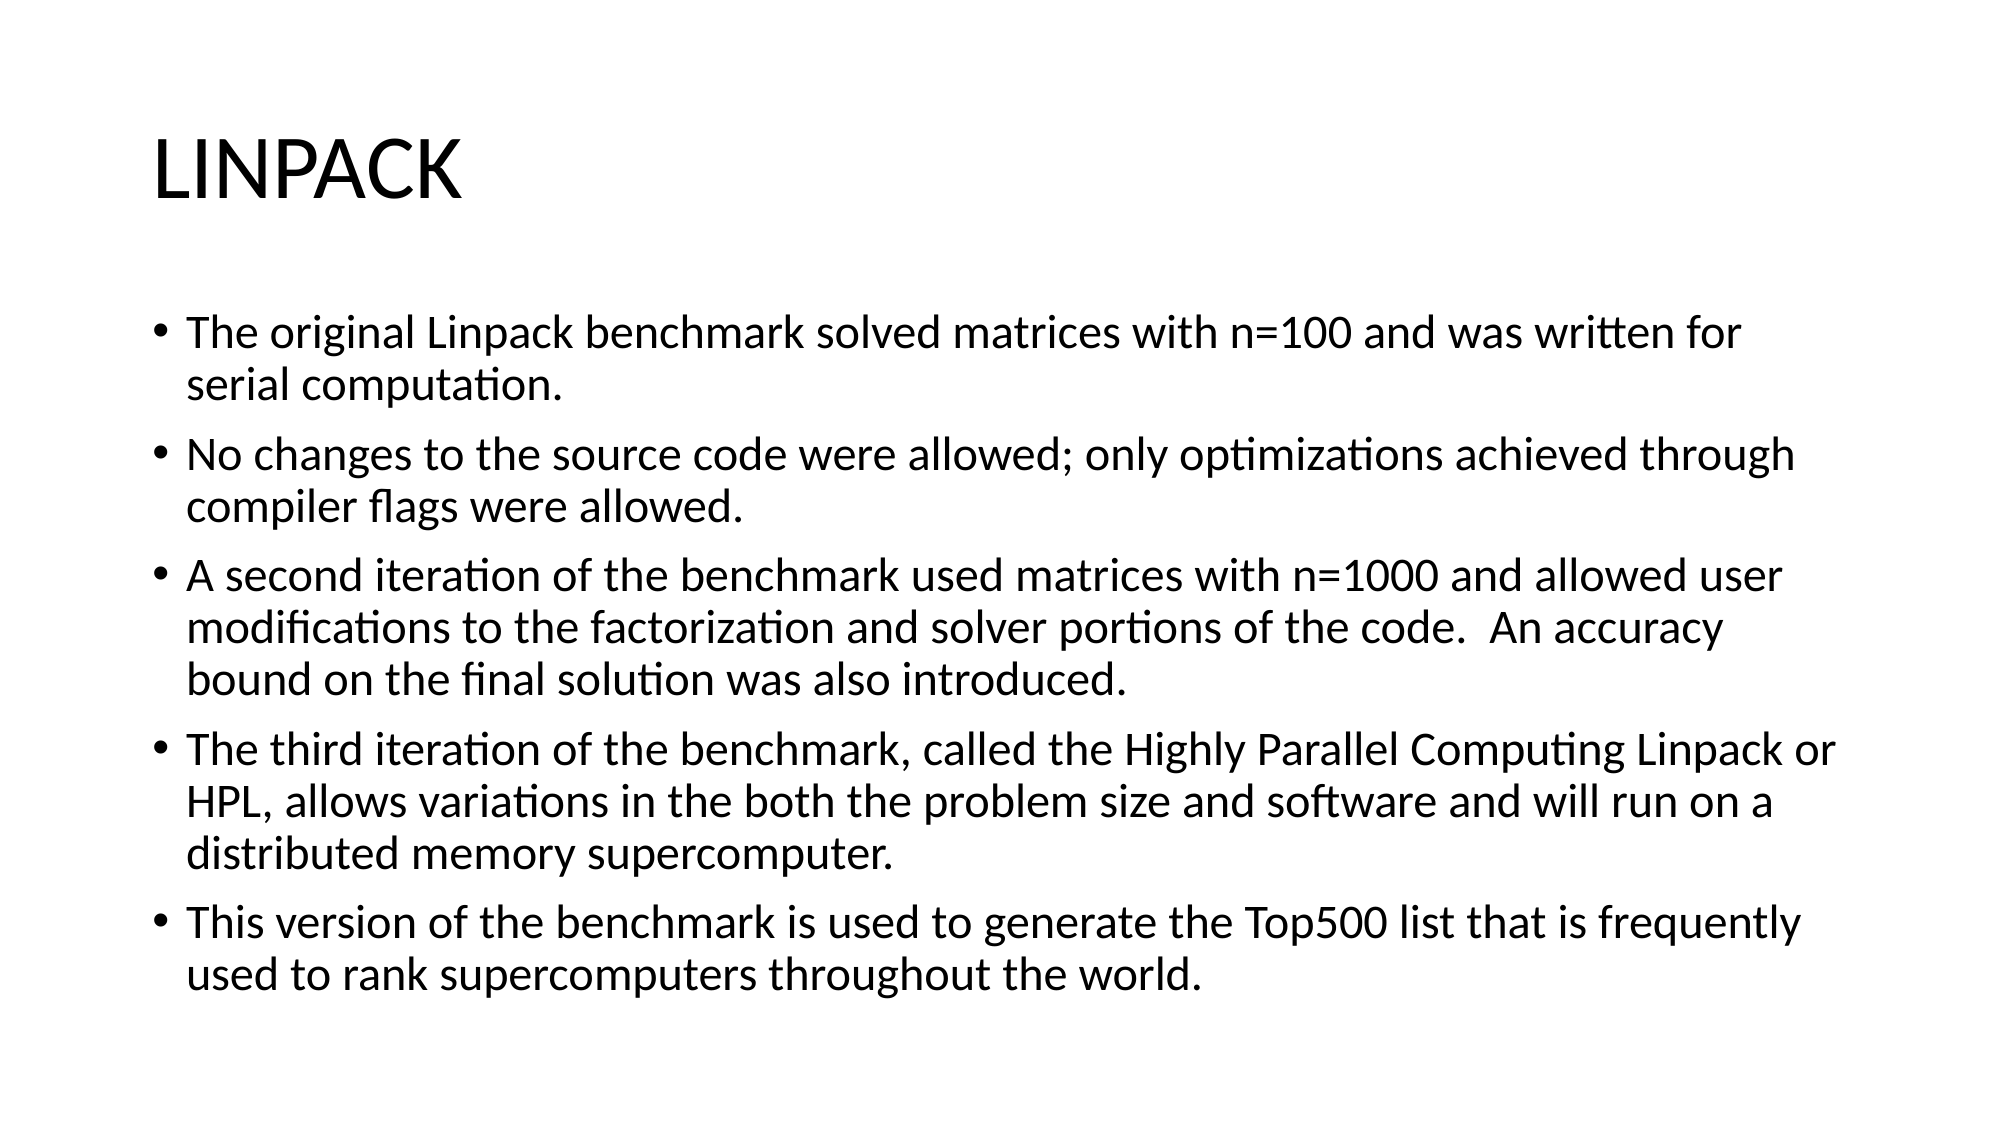

# LINPACK
The original Linpack benchmark solved matrices with n=100 and was written for serial computation.
No changes to the source code were allowed; only optimizations achieved through compiler flags were allowed.
A second iteration of the benchmark used matrices with n=1000 and allowed user modifications to the factorization and solver portions of the code.  An accuracy bound on the final solution was also introduced.
The third iteration of the benchmark, called the Highly Parallel Computing Linpack or HPL, allows variations in the both the problem size and software and will run on a distributed memory supercomputer.
This version of the benchmark is used to generate the Top500 list that is frequently used to rank supercomputers throughout the world.